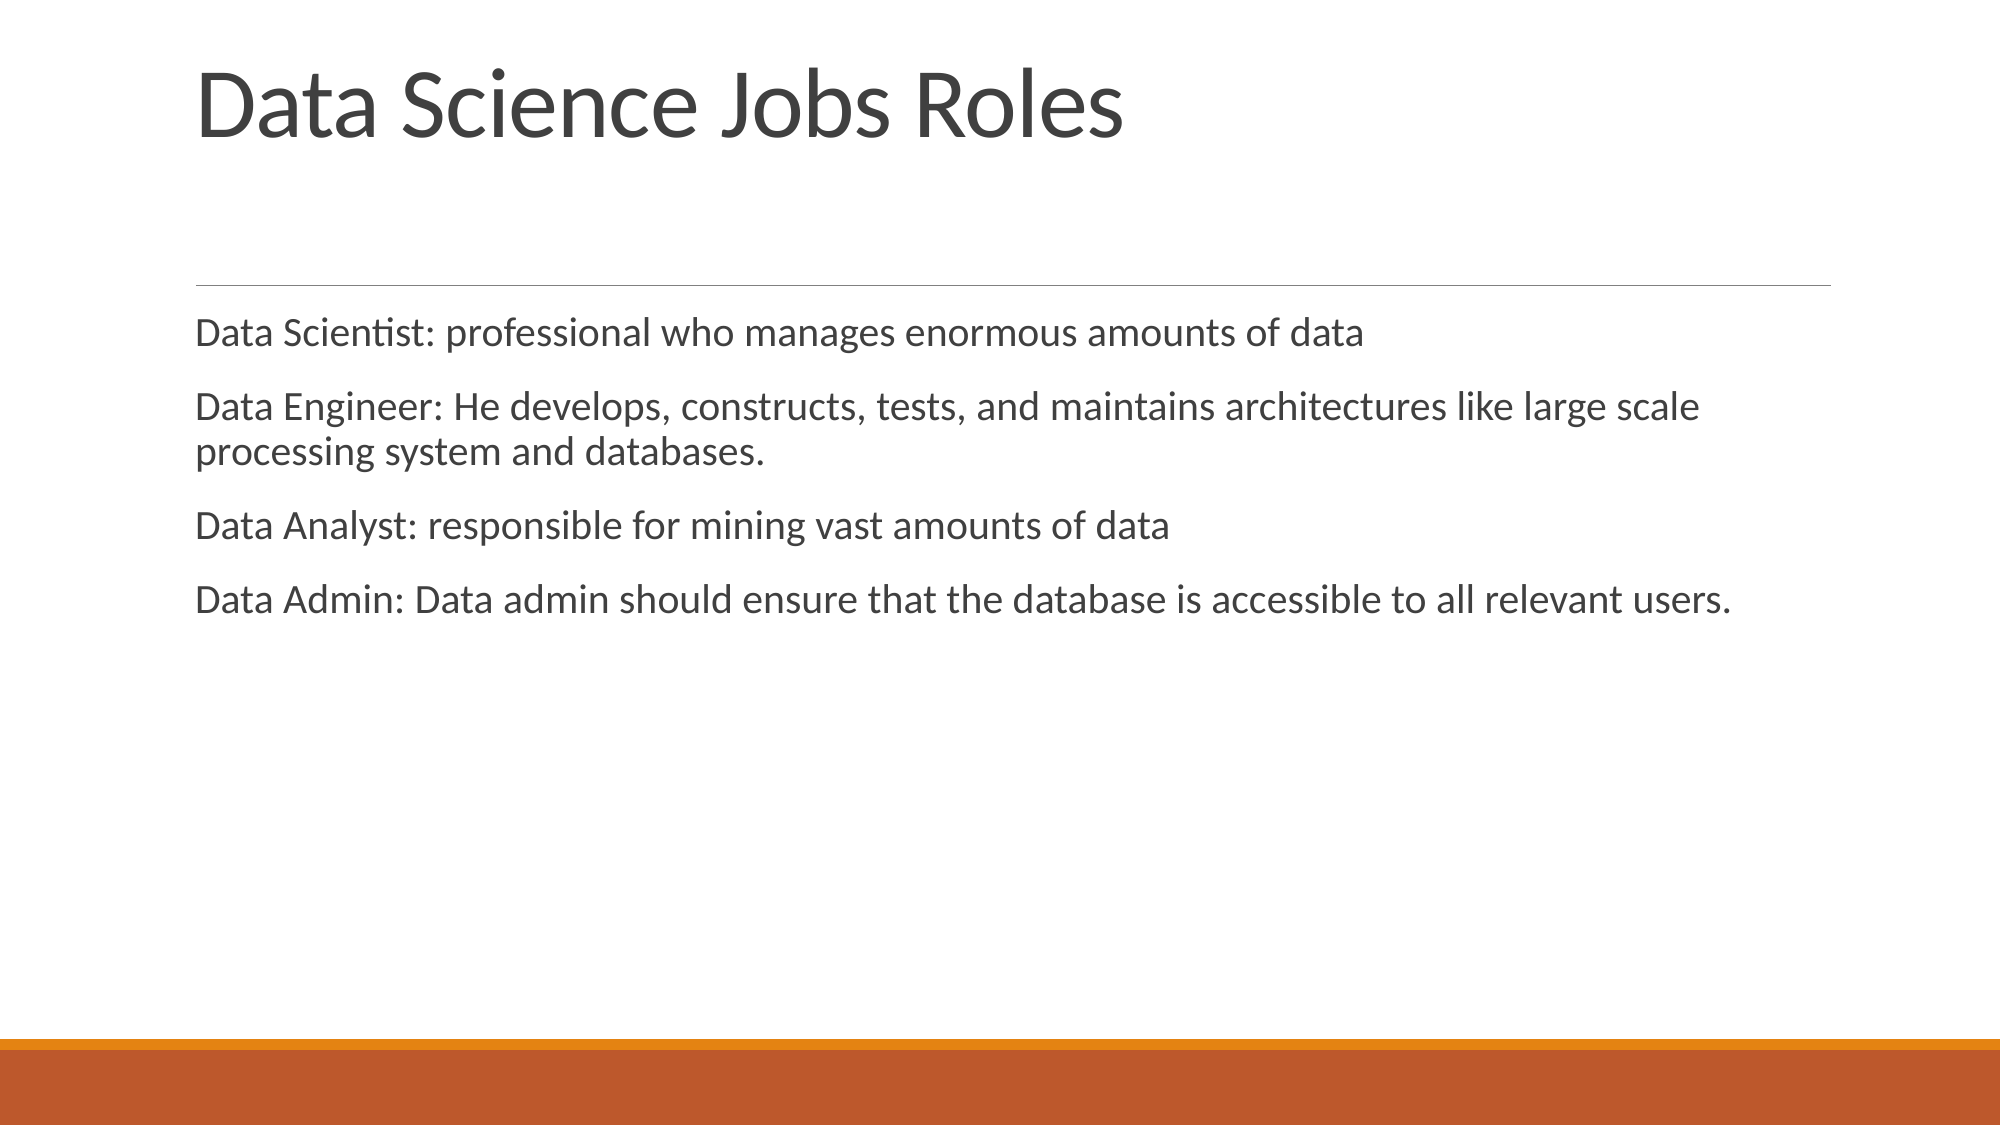

# Data Science Jobs Roles
Data Scientist: professional who manages enormous amounts of data
Data Engineer: He develops, constructs, tests, and maintains architectures like large scale processing system and databases.
Data Analyst: responsible for mining vast amounts of data
Data Admin: Data admin should ensure that the database is accessible to all relevant users.